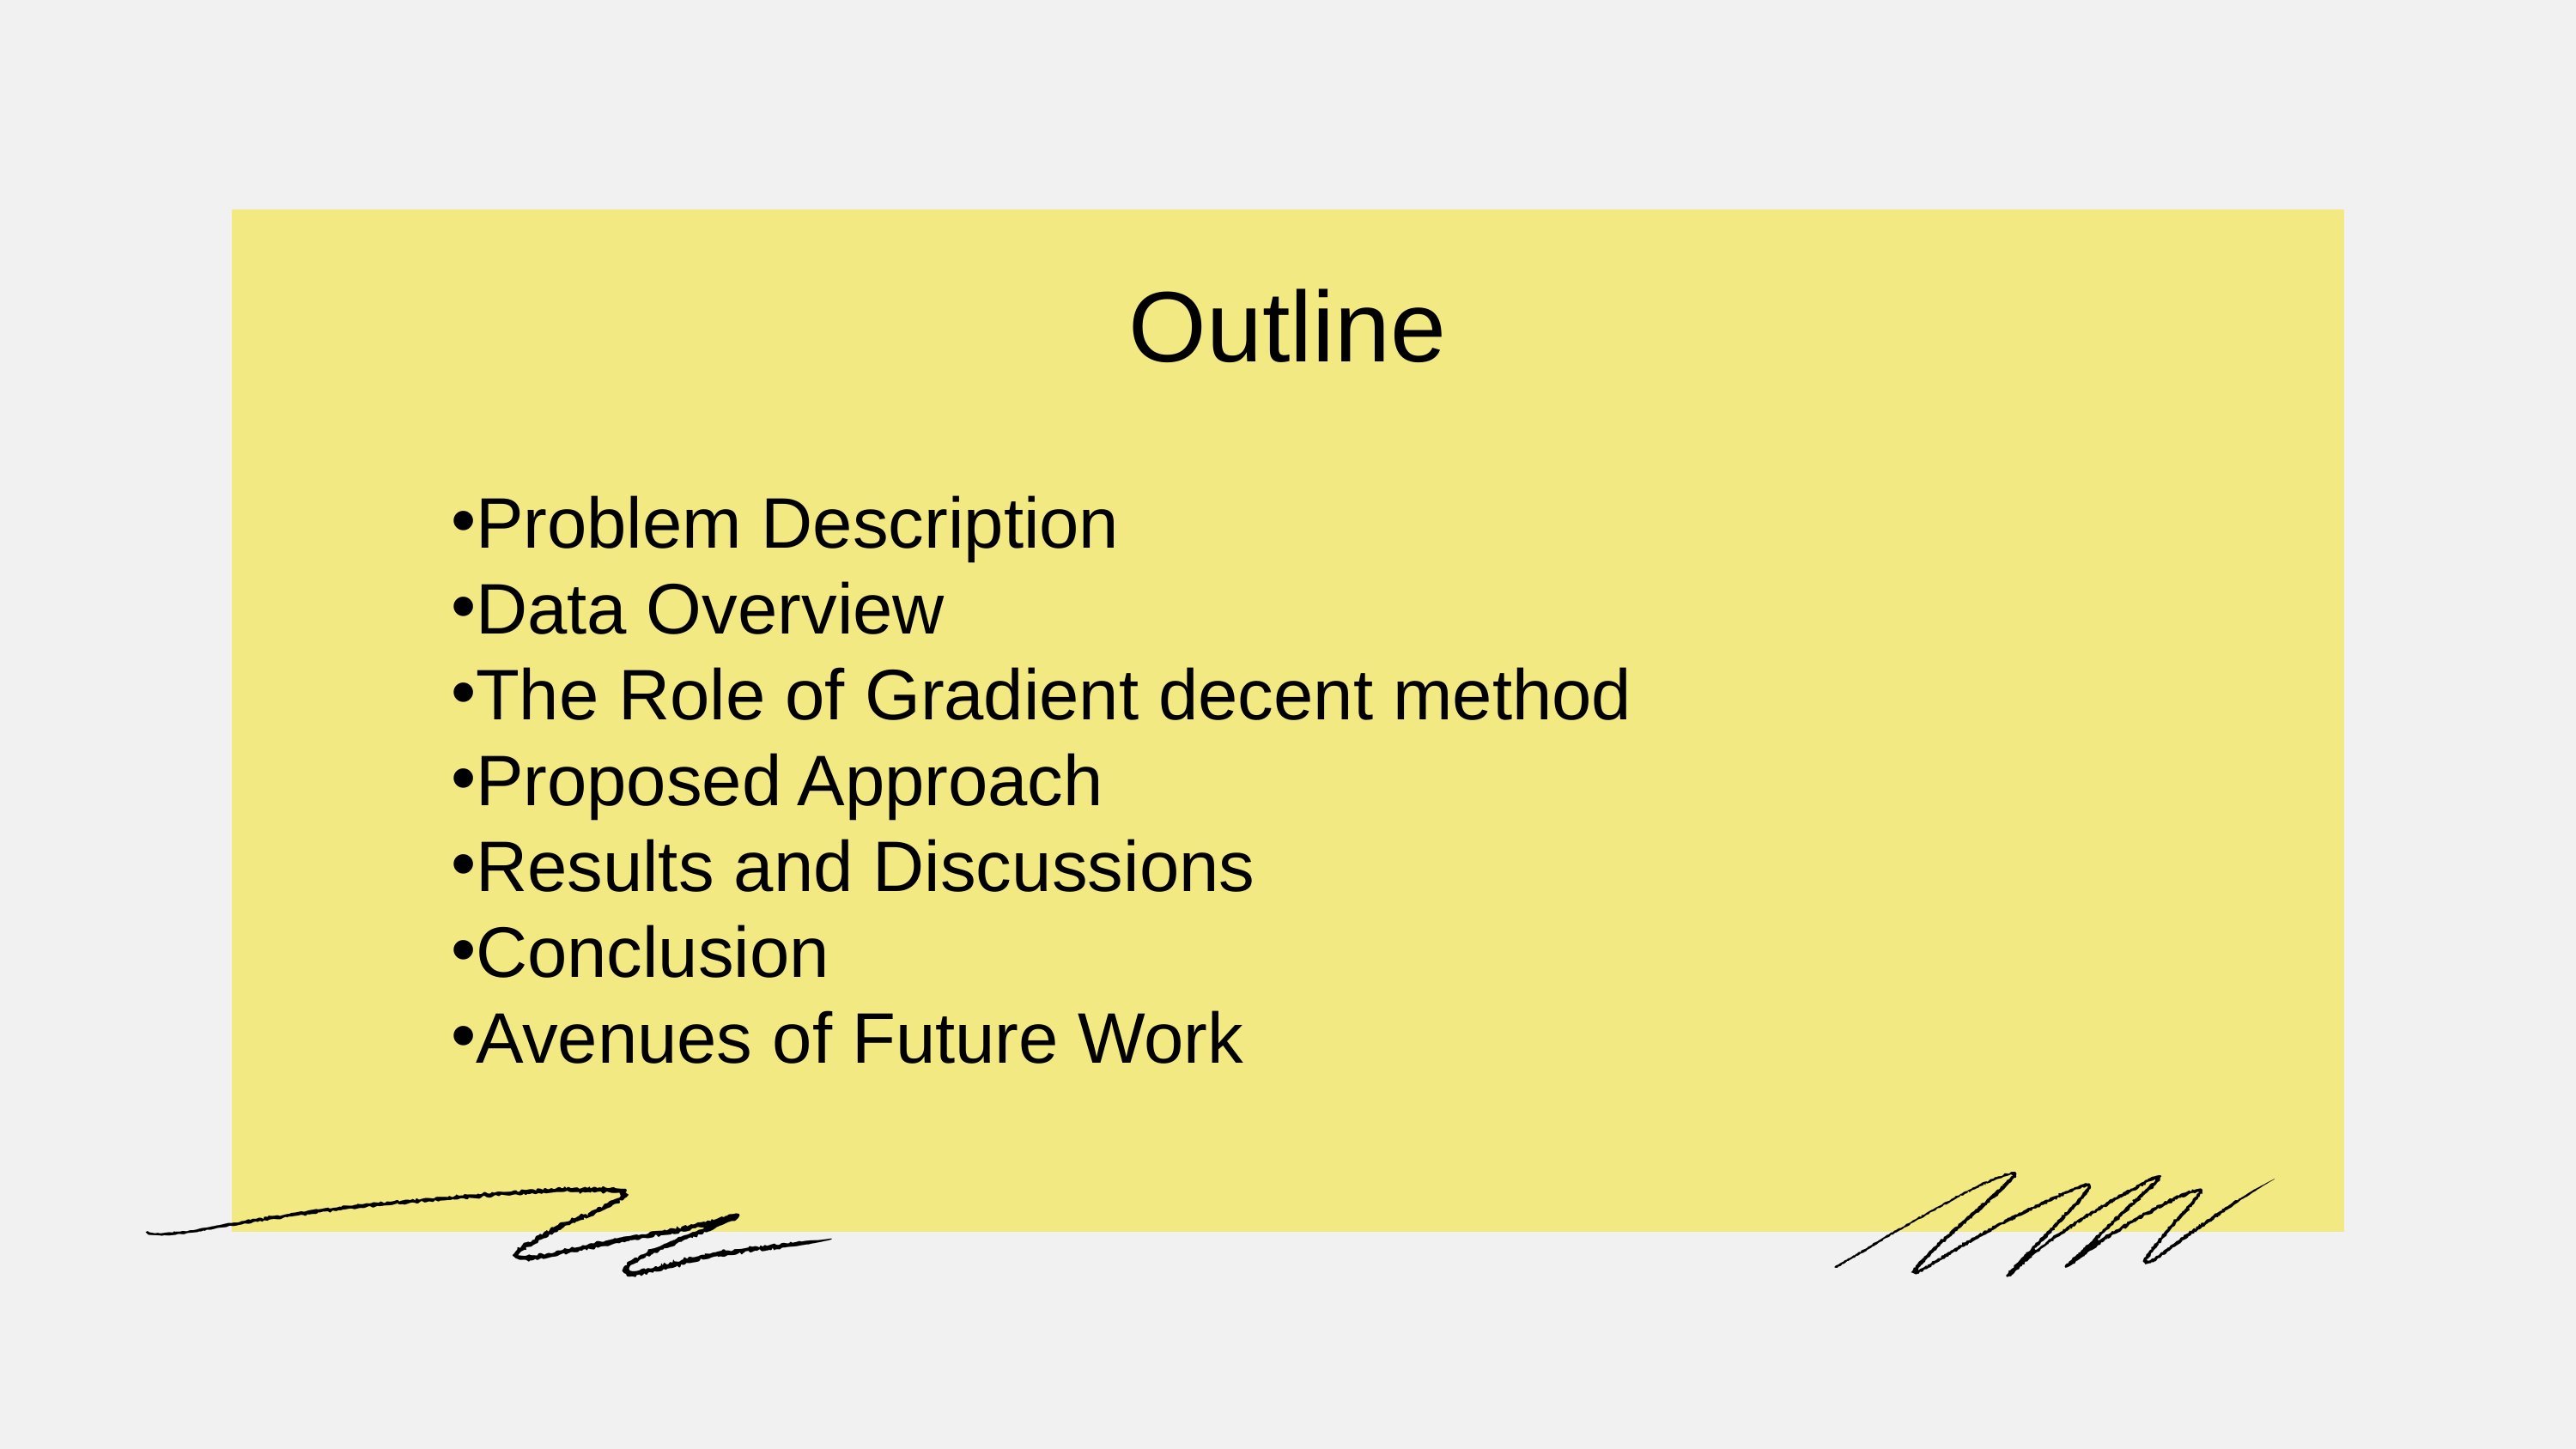

Outline

Problem Description
Data Overview
The Role of Gradient decent method
Proposed Approach
Results and Discussions
Conclusion
Avenues of Future Work